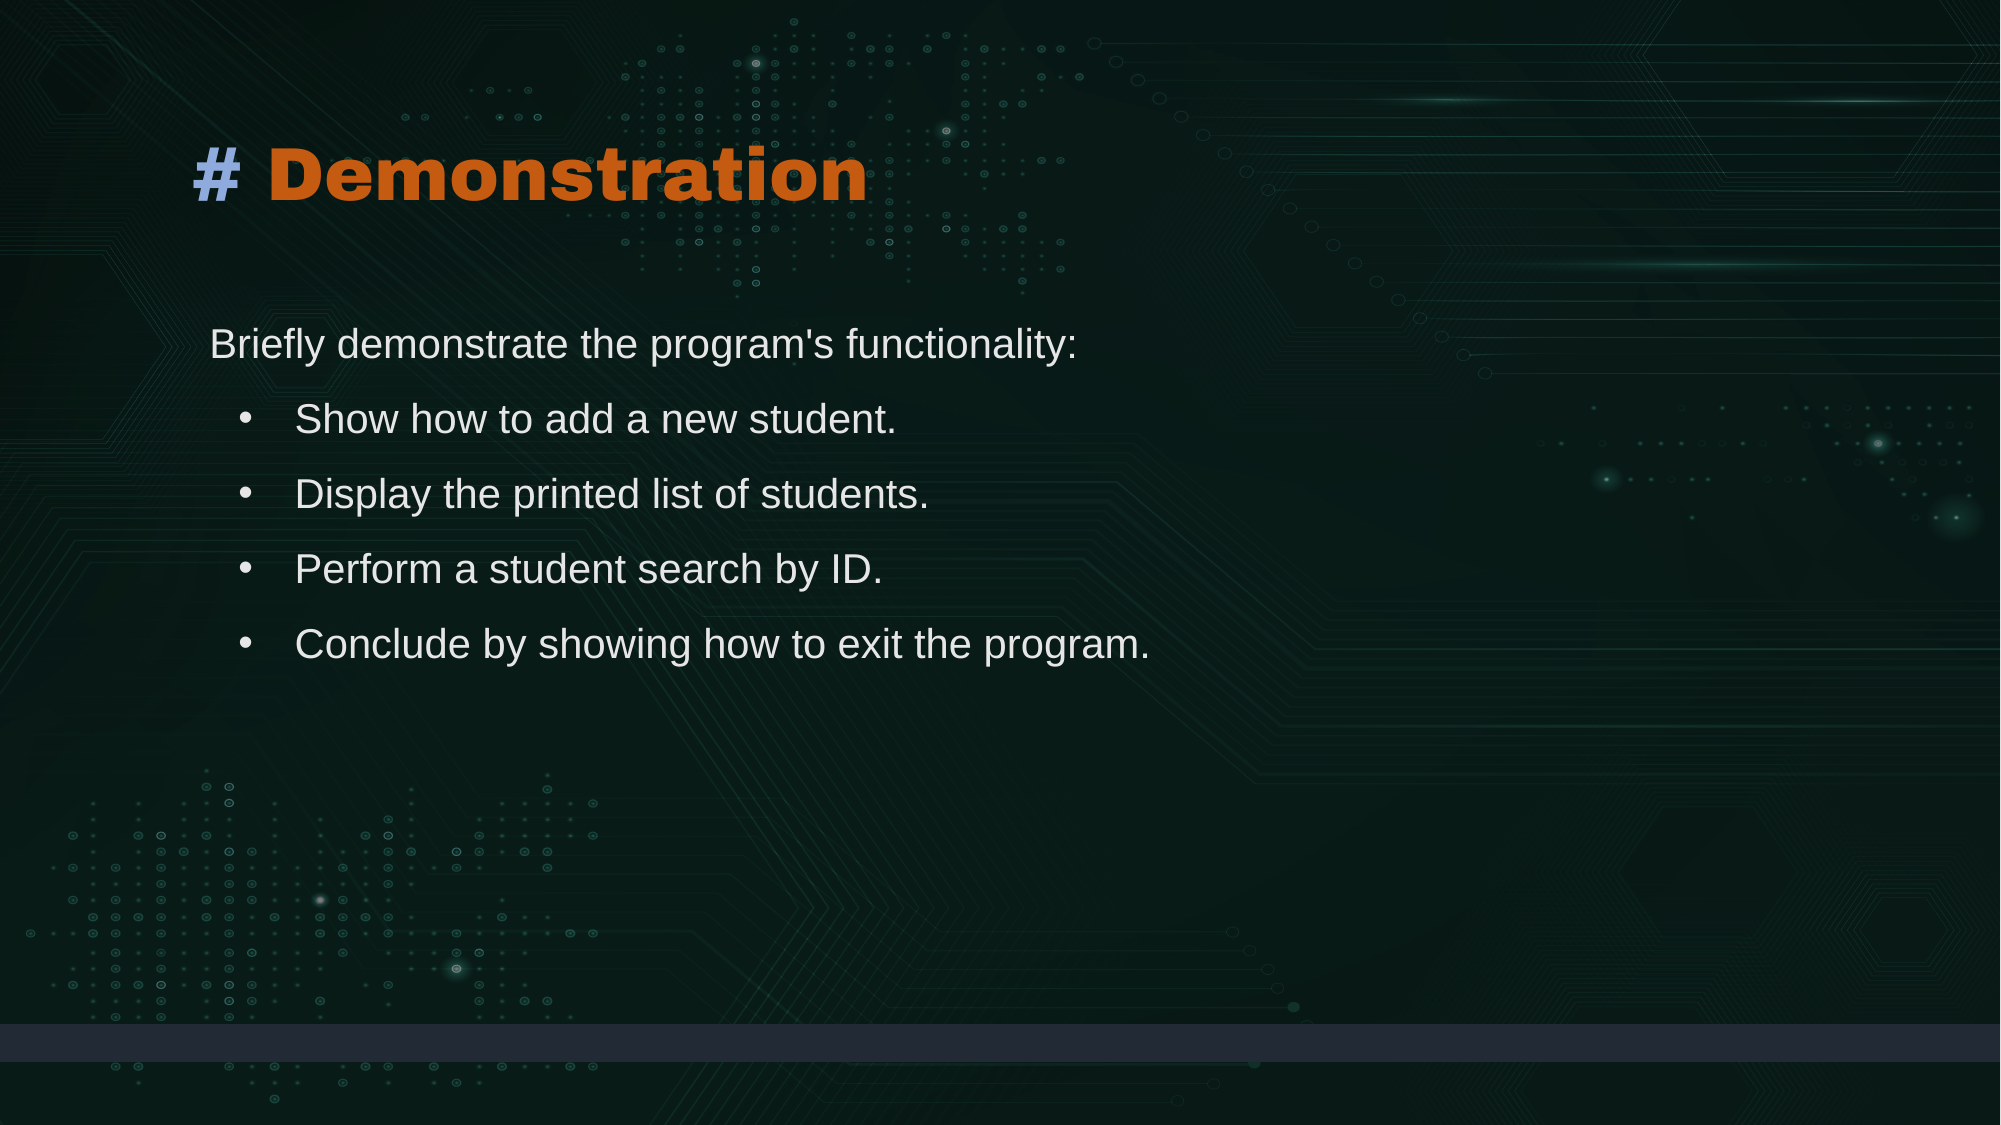

# Demonstration
    Briefly demonstrate the program's functionality:
Show how to add a new student.
Display the printed list of students.
Perform a student search by ID.
Conclude by showing how to exit the program.